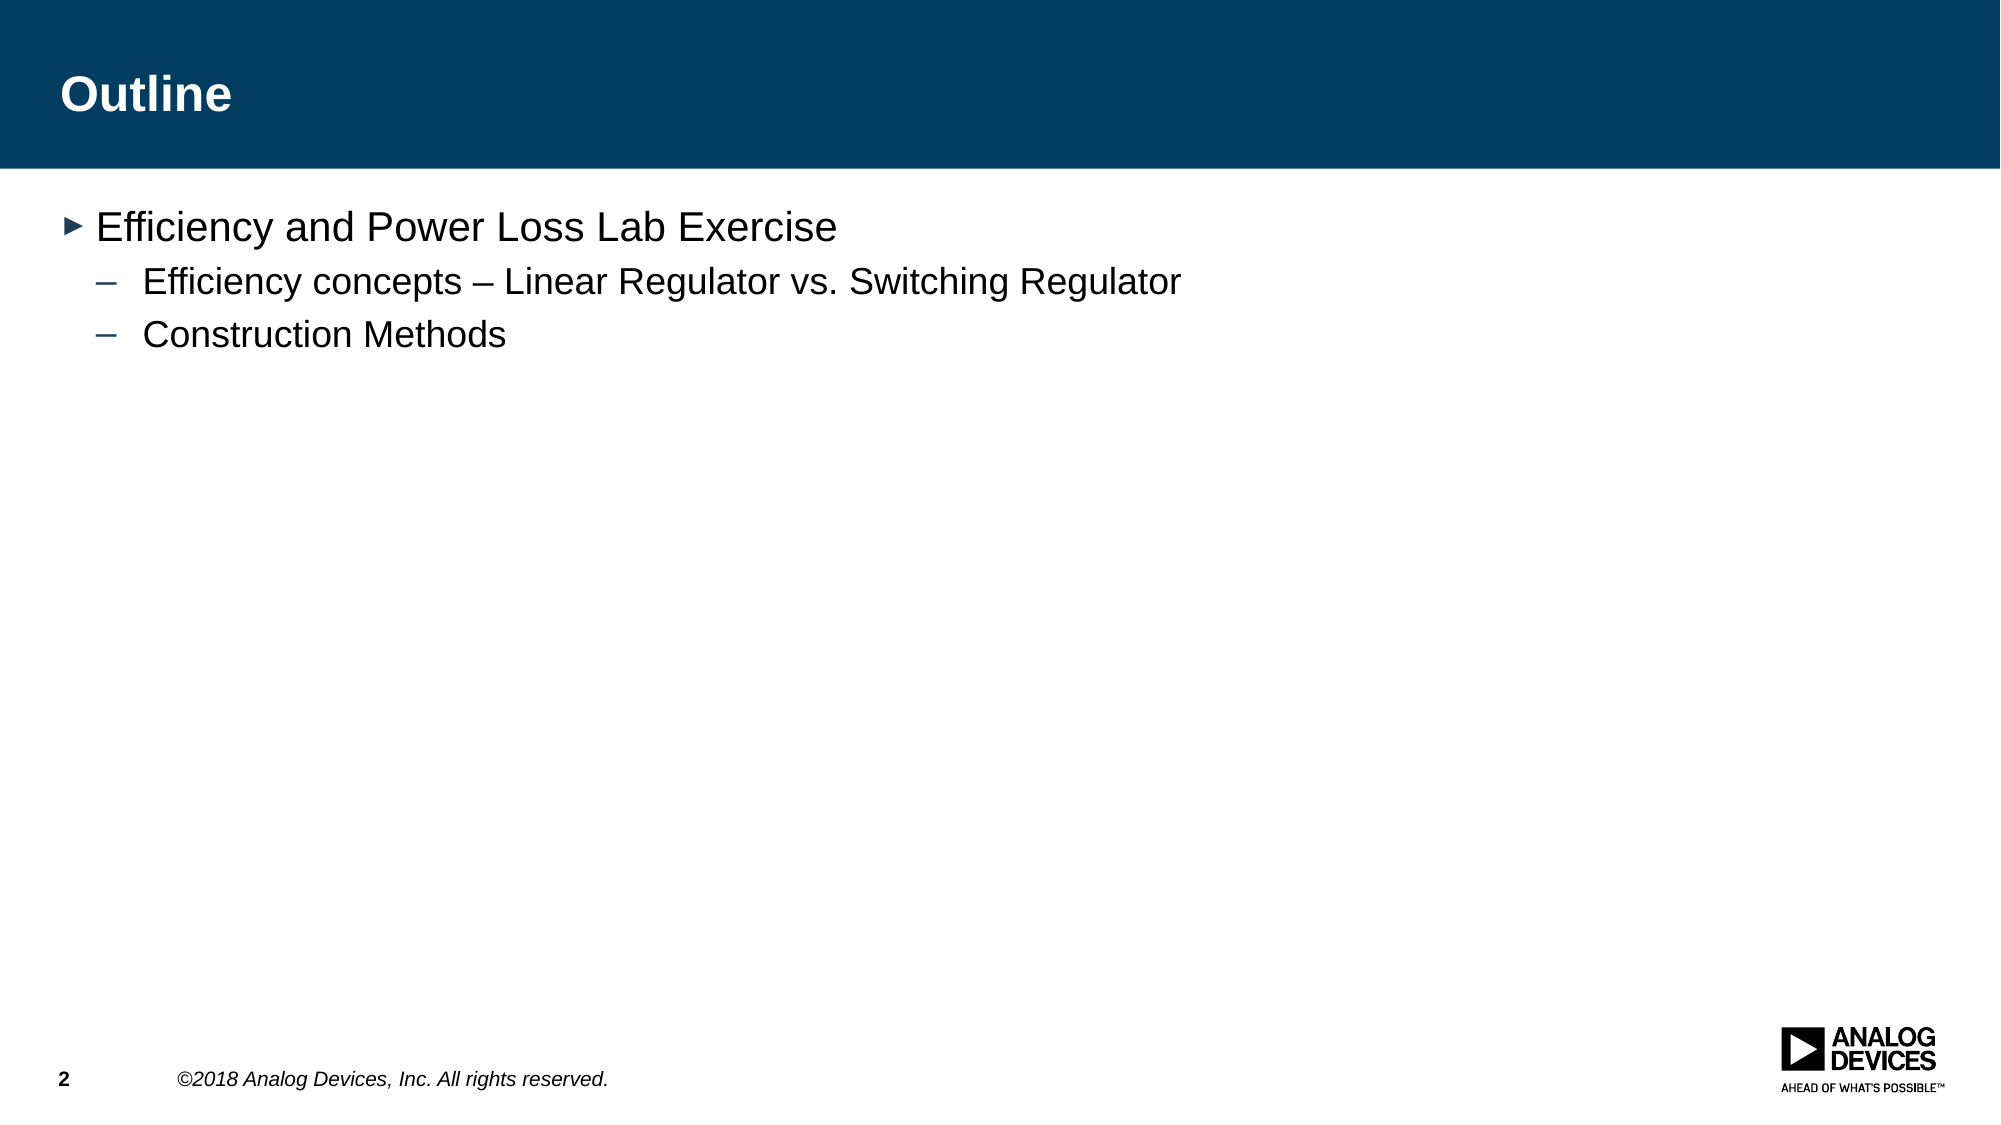

# Outline
Efficiency and Power Loss Lab Exercise
Efficiency concepts – Linear Regulator vs. Switching Regulator
Construction Methods
2
©2018 Analog Devices, Inc. All rights reserved.